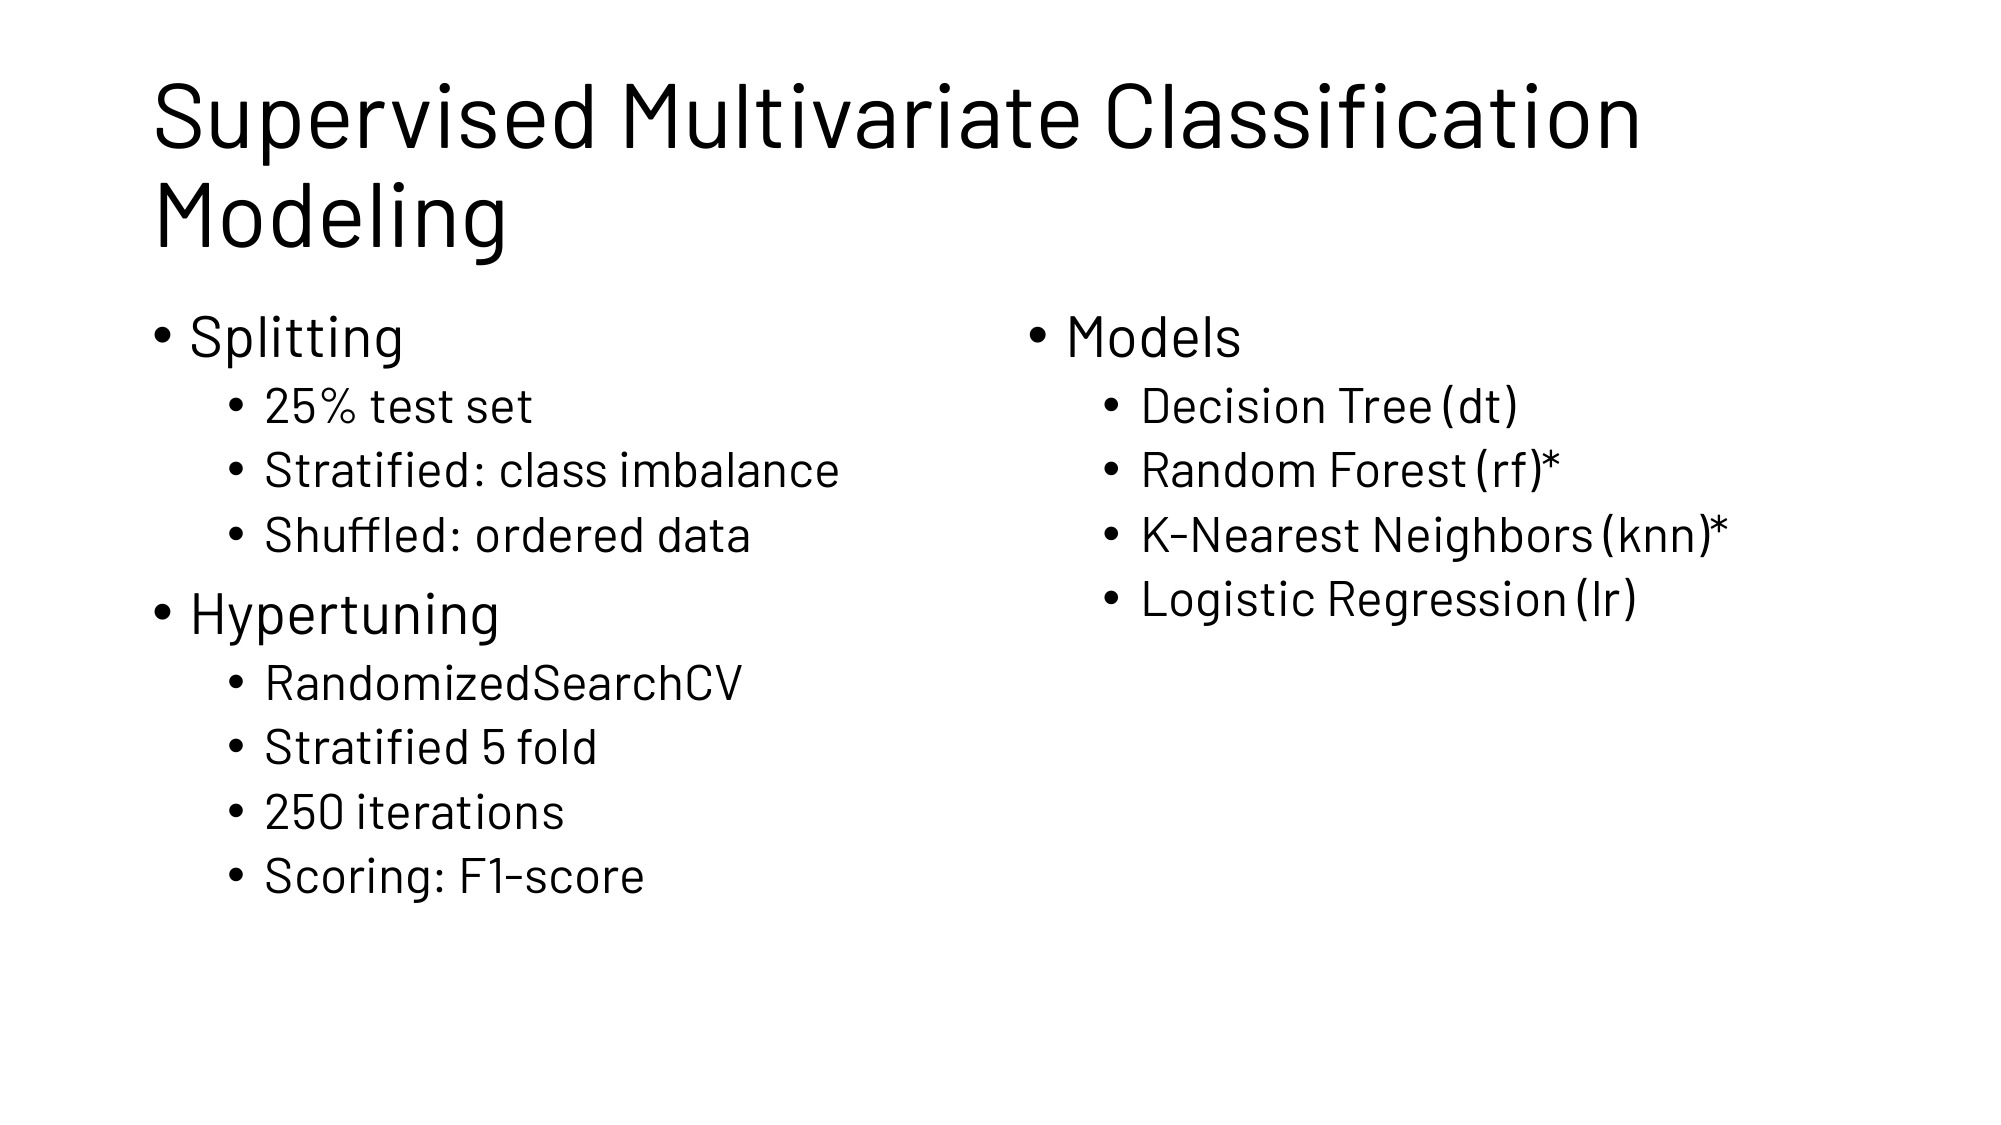

# Supervised Multivariate Classification Modeling
Splitting
25% test set
Stratified: class imbalance
Shuffled: ordered data
Hypertuning
RandomizedSearchCV
Stratified 5 fold
250 iterations
Scoring: F1-score
Models
Decision Tree (dt)
Random Forest (rf)*
K-Nearest Neighbors (knn)*
Logistic Regression (lr)